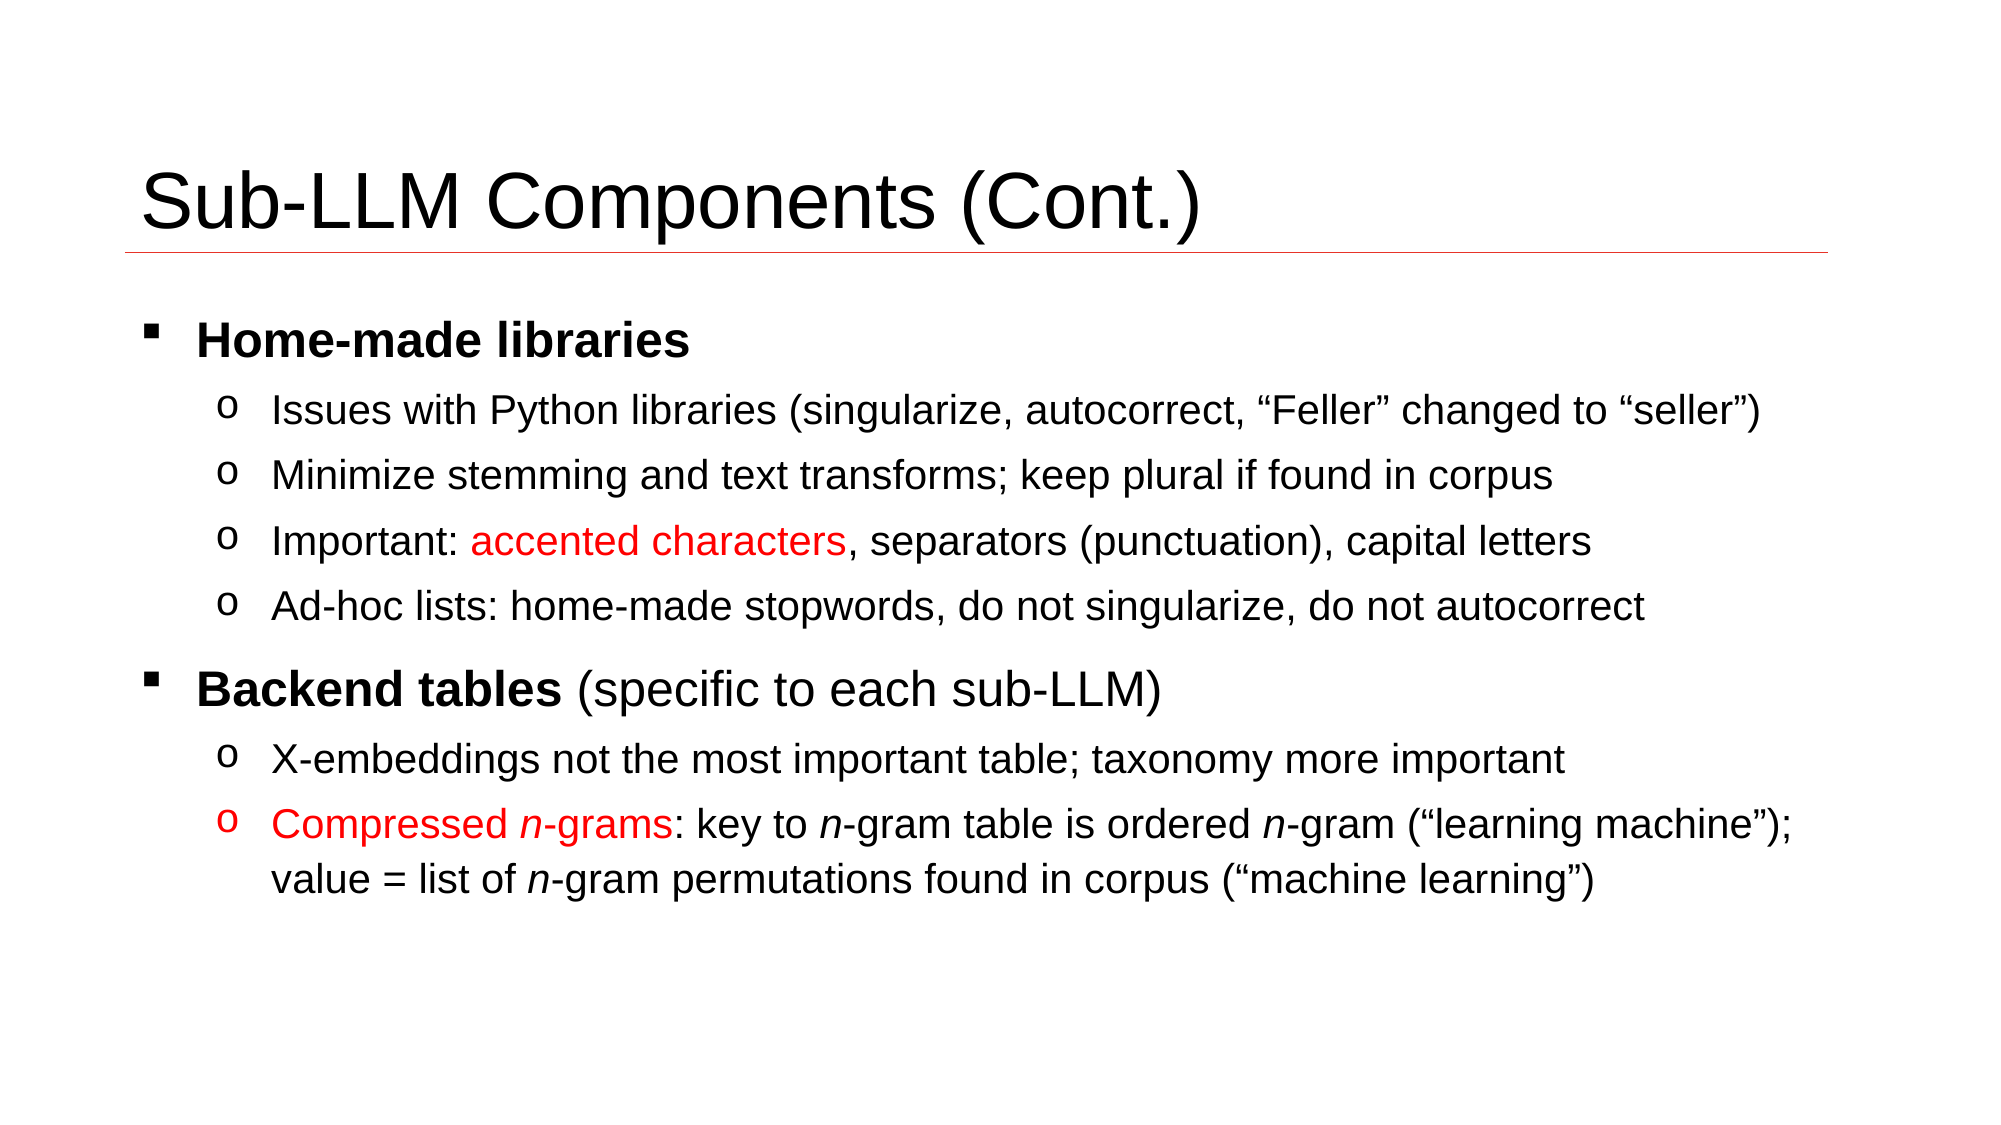

9
MLtechniques.com - xLLM, by Vincent Granville
# Sub-LLM Components (Cont.)
Home-made libraries
Issues with Python libraries (singularize, autocorrect, “Feller” changed to “seller”)
Minimize stemming and text transforms; keep plural if found in corpus
Important: accented characters, separators (punctuation), capital letters
Ad-hoc lists: home-made stopwords, do not singularize, do not autocorrect
Backend tables (specific to each sub-LLM)
X-embeddings not the most important table; taxonomy more important
Compressed n-grams: key to n-gram table is ordered n-gram (“learning machine”); value = list of n-gram permutations found in corpus (“machine learning”)